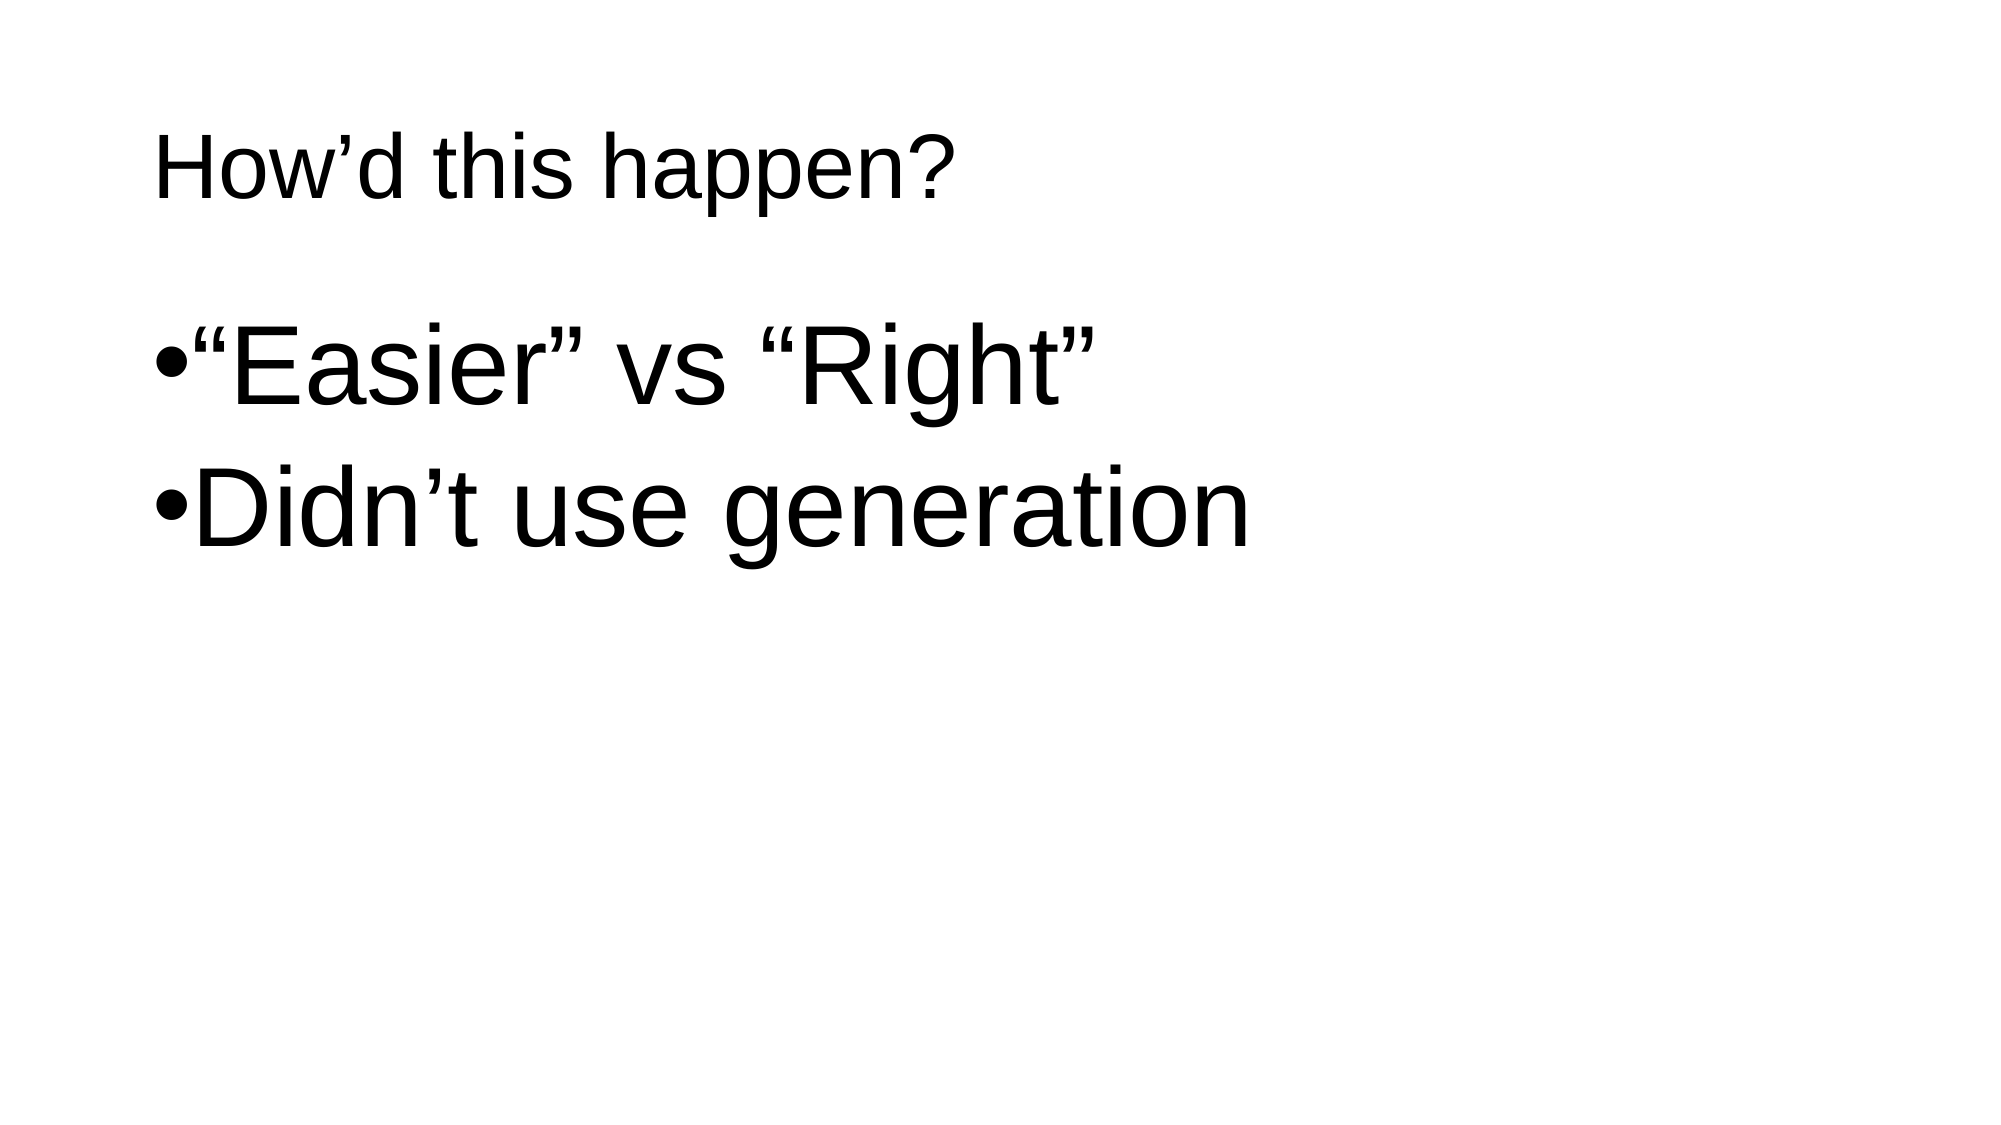

# How’d this happen?
“Easier” vs “Right”
Didn’t use generation